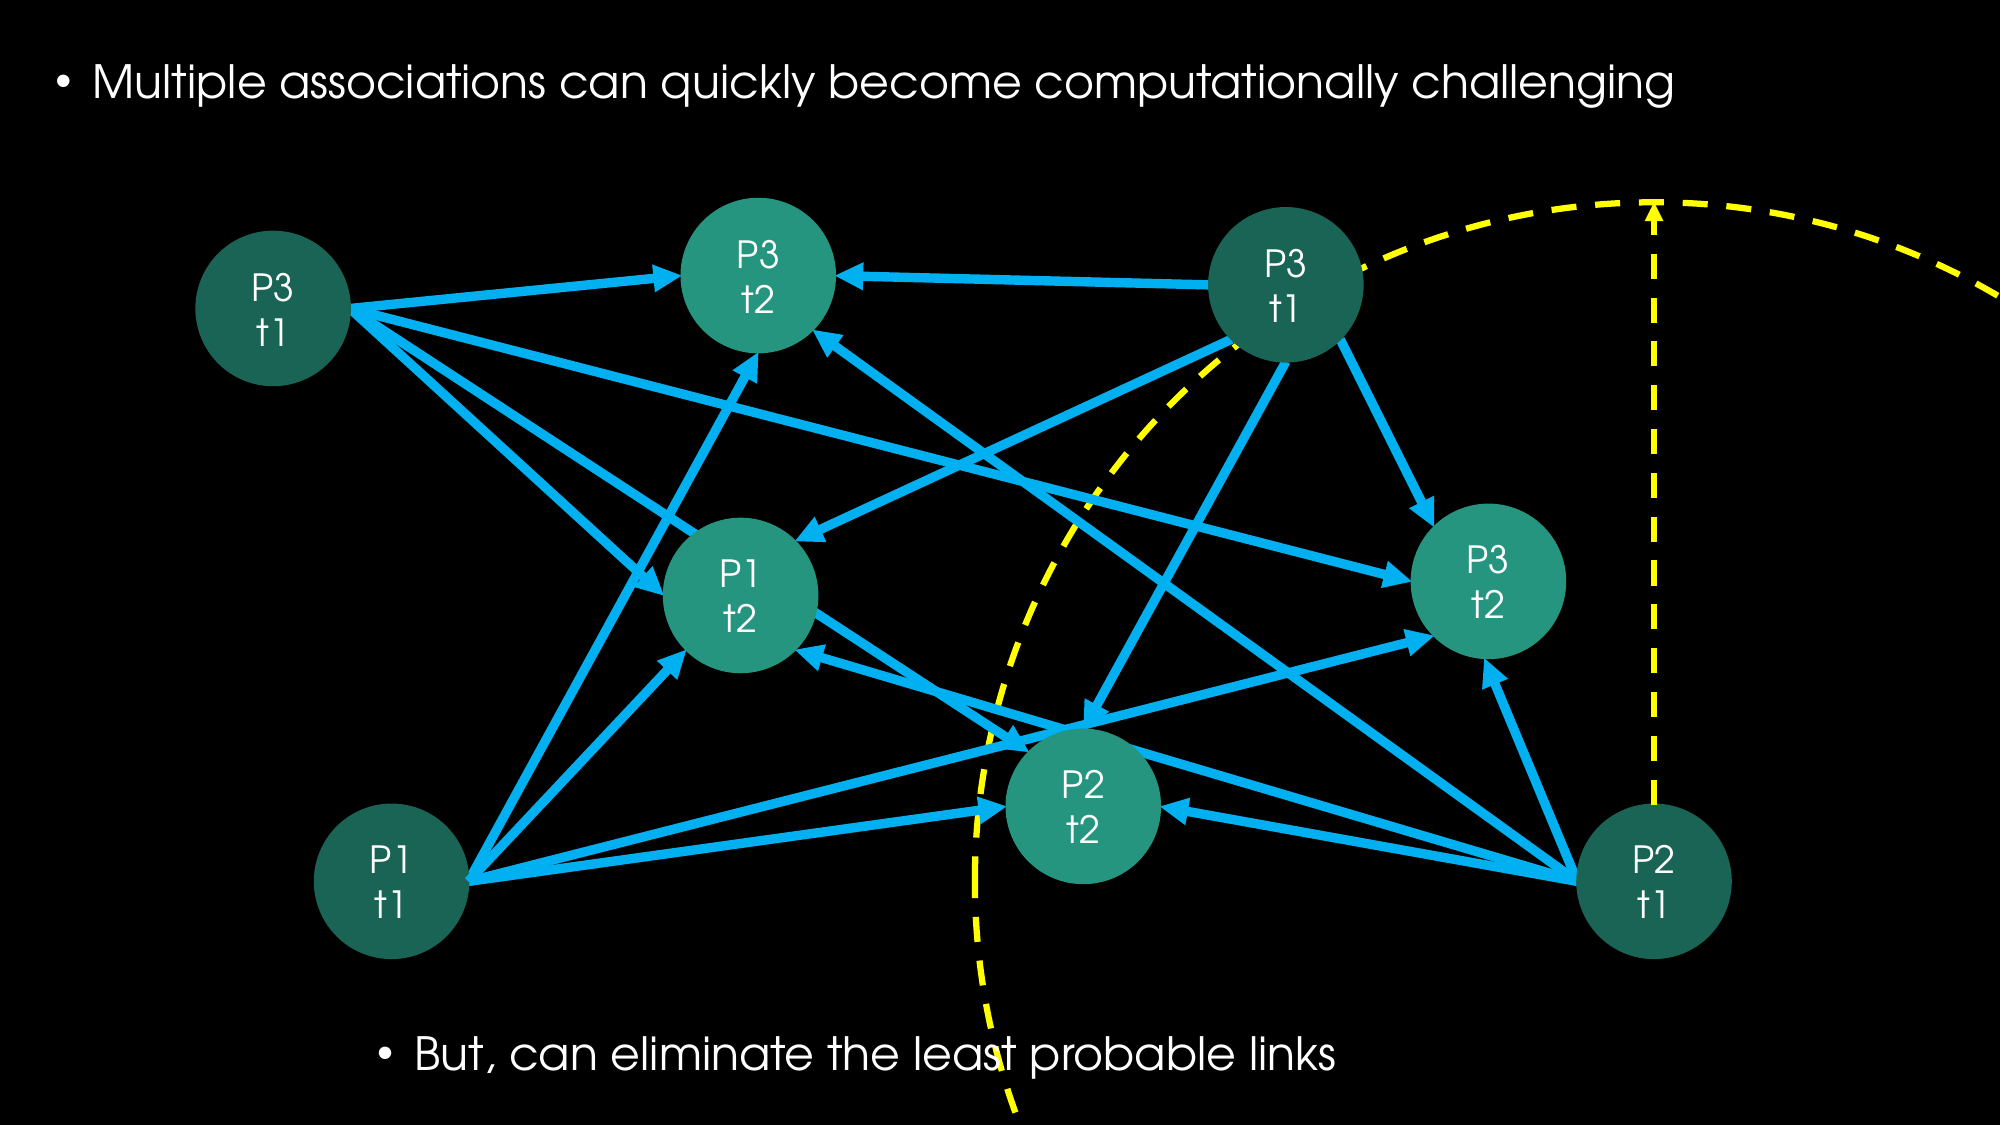

Multiple associations can quickly become computationally challenging

P3
t2

P3
t1
P3
t1
P3
t2
P1
t2
P2
t2
P1
t1
P2
t1
But, can eliminate the least probable links